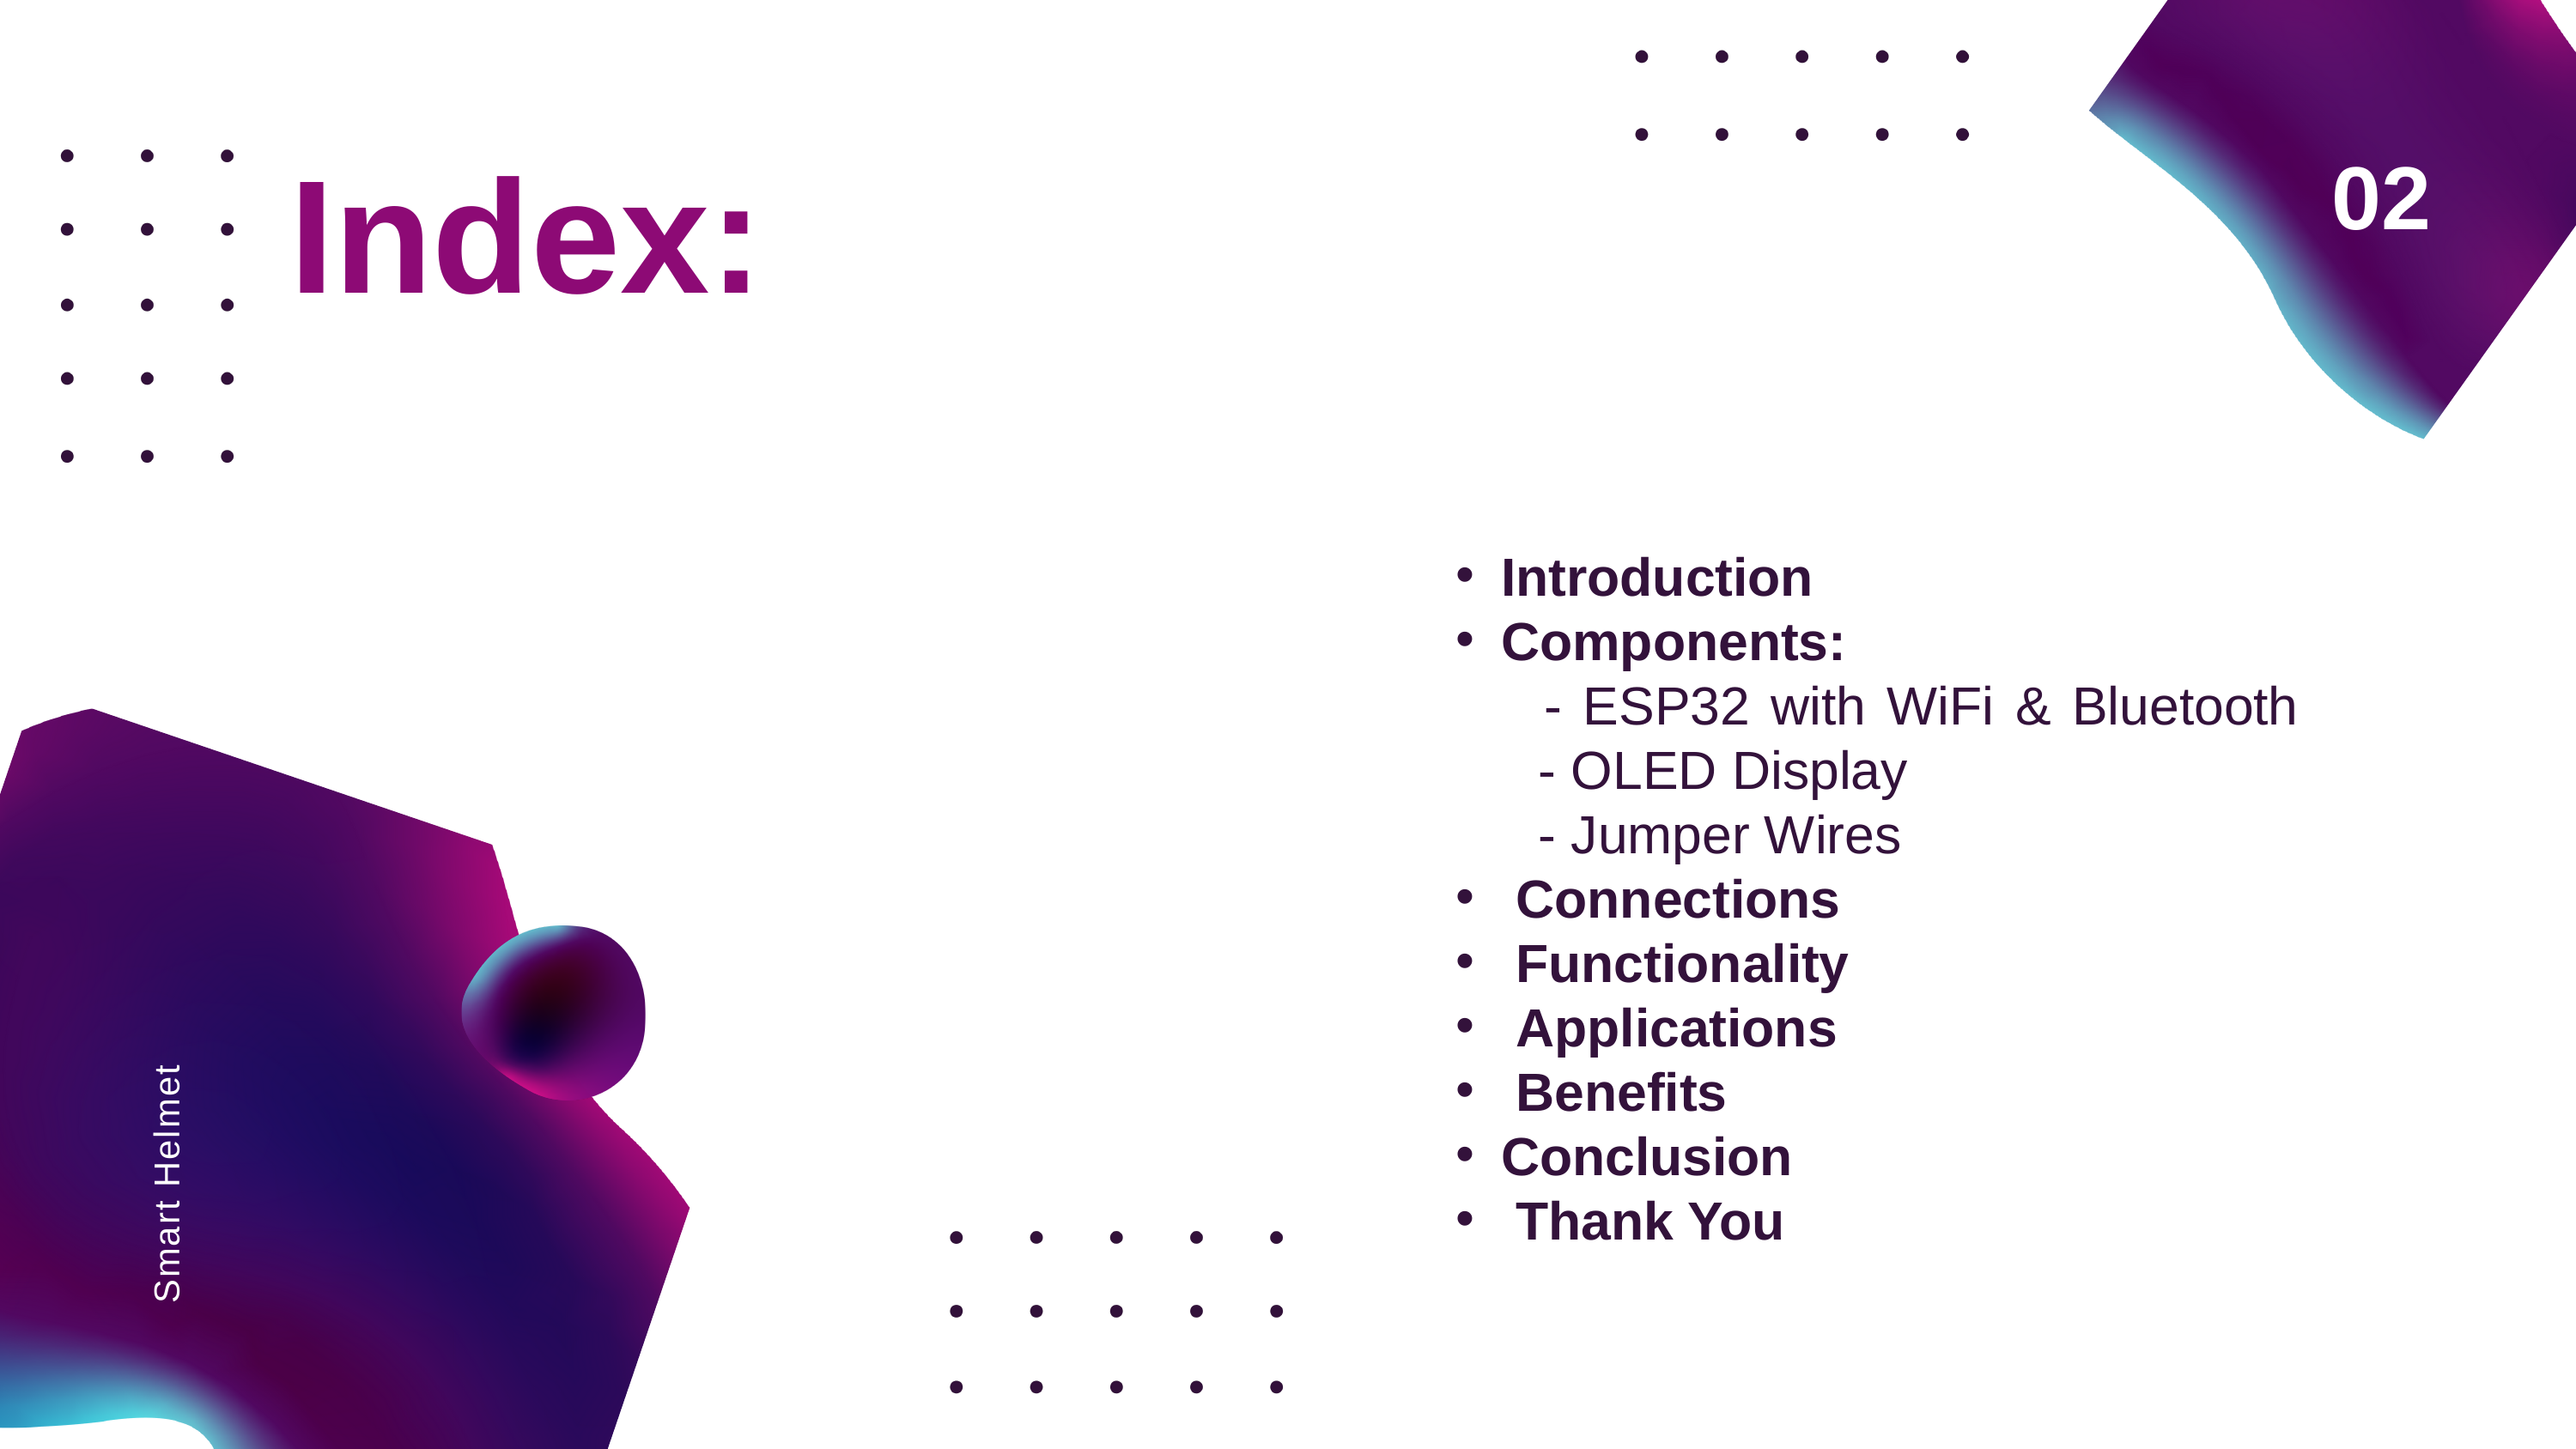

Index:
02
Introduction
Components:
 	- ESP32 with WiFi & Bluetooth   			- OLED Display
 	- Jumper Wires
 Connections
 Functionality
 Applications
 Benefits
Conclusion
 Thank You

Smart Helmet